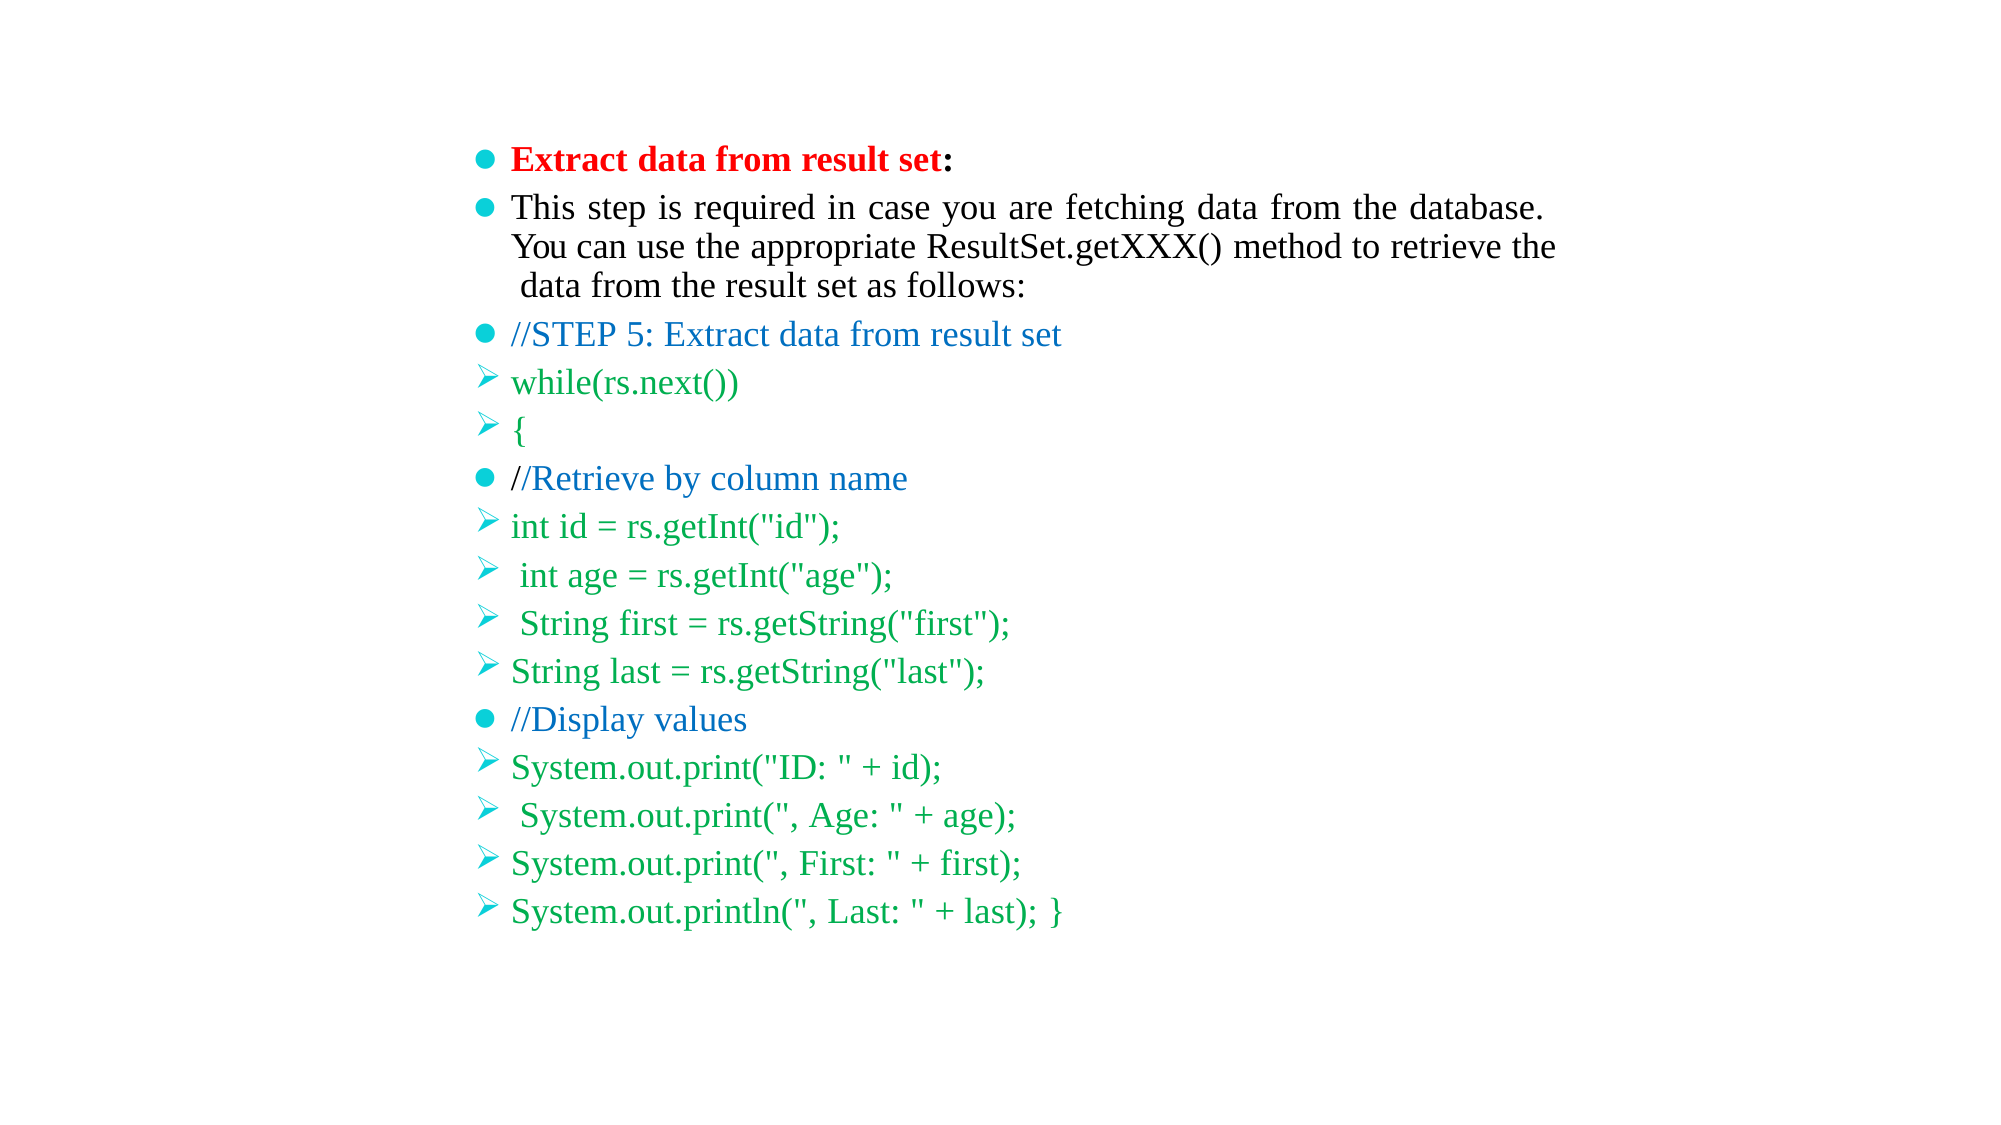

Extract data from result set:
This step is required in case you are fetching data from the database.  You can use the appropriate ResultSet.getXXX() method to retrieve the  data from the result set as follows:
//STEP 5: Extract data from result set
while(rs.next())
{
//Retrieve by column name
int id = rs.getInt("id");
int age = rs.getInt("age");
String first = rs.getString("first");
String last = rs.getString("last");
//Display values
System.out.print("ID: " + id);
System.out.print(", Age: " + age);
System.out.print(", First: " + first);
System.out.println(", Last: " + last); }